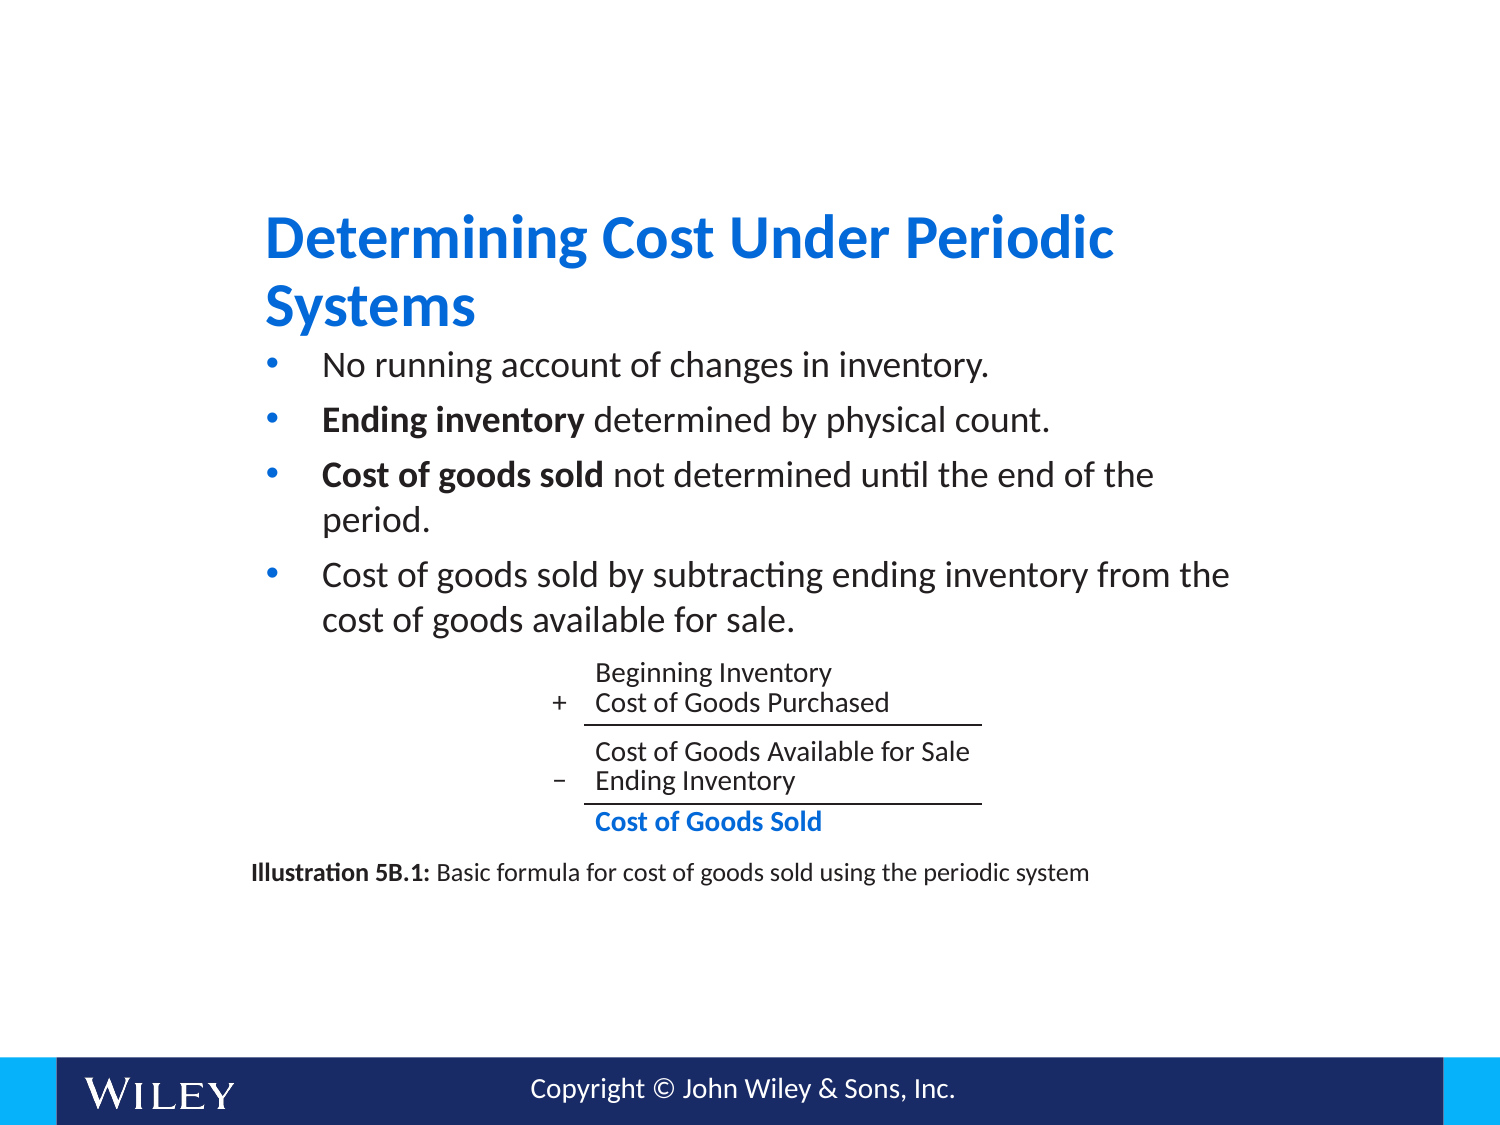

# Determining Cost Under Periodic Systems
No running account of changes in inventory.
Ending inventory determined by physical count.
Cost of goods sold not determined until the end of the period.
Cost of goods sold by subtracting ending inventory from the cost of goods available for sale.
| + | Beginning Inventory Cost of Goods Purchased |
| --- | --- |
| − | Cost of Goods Available for Sale Ending Inventory |
|  | Cost of Goods Sold |
Illustration 5B.1: Basic formula for cost of goods sold using the periodic system
L O 7